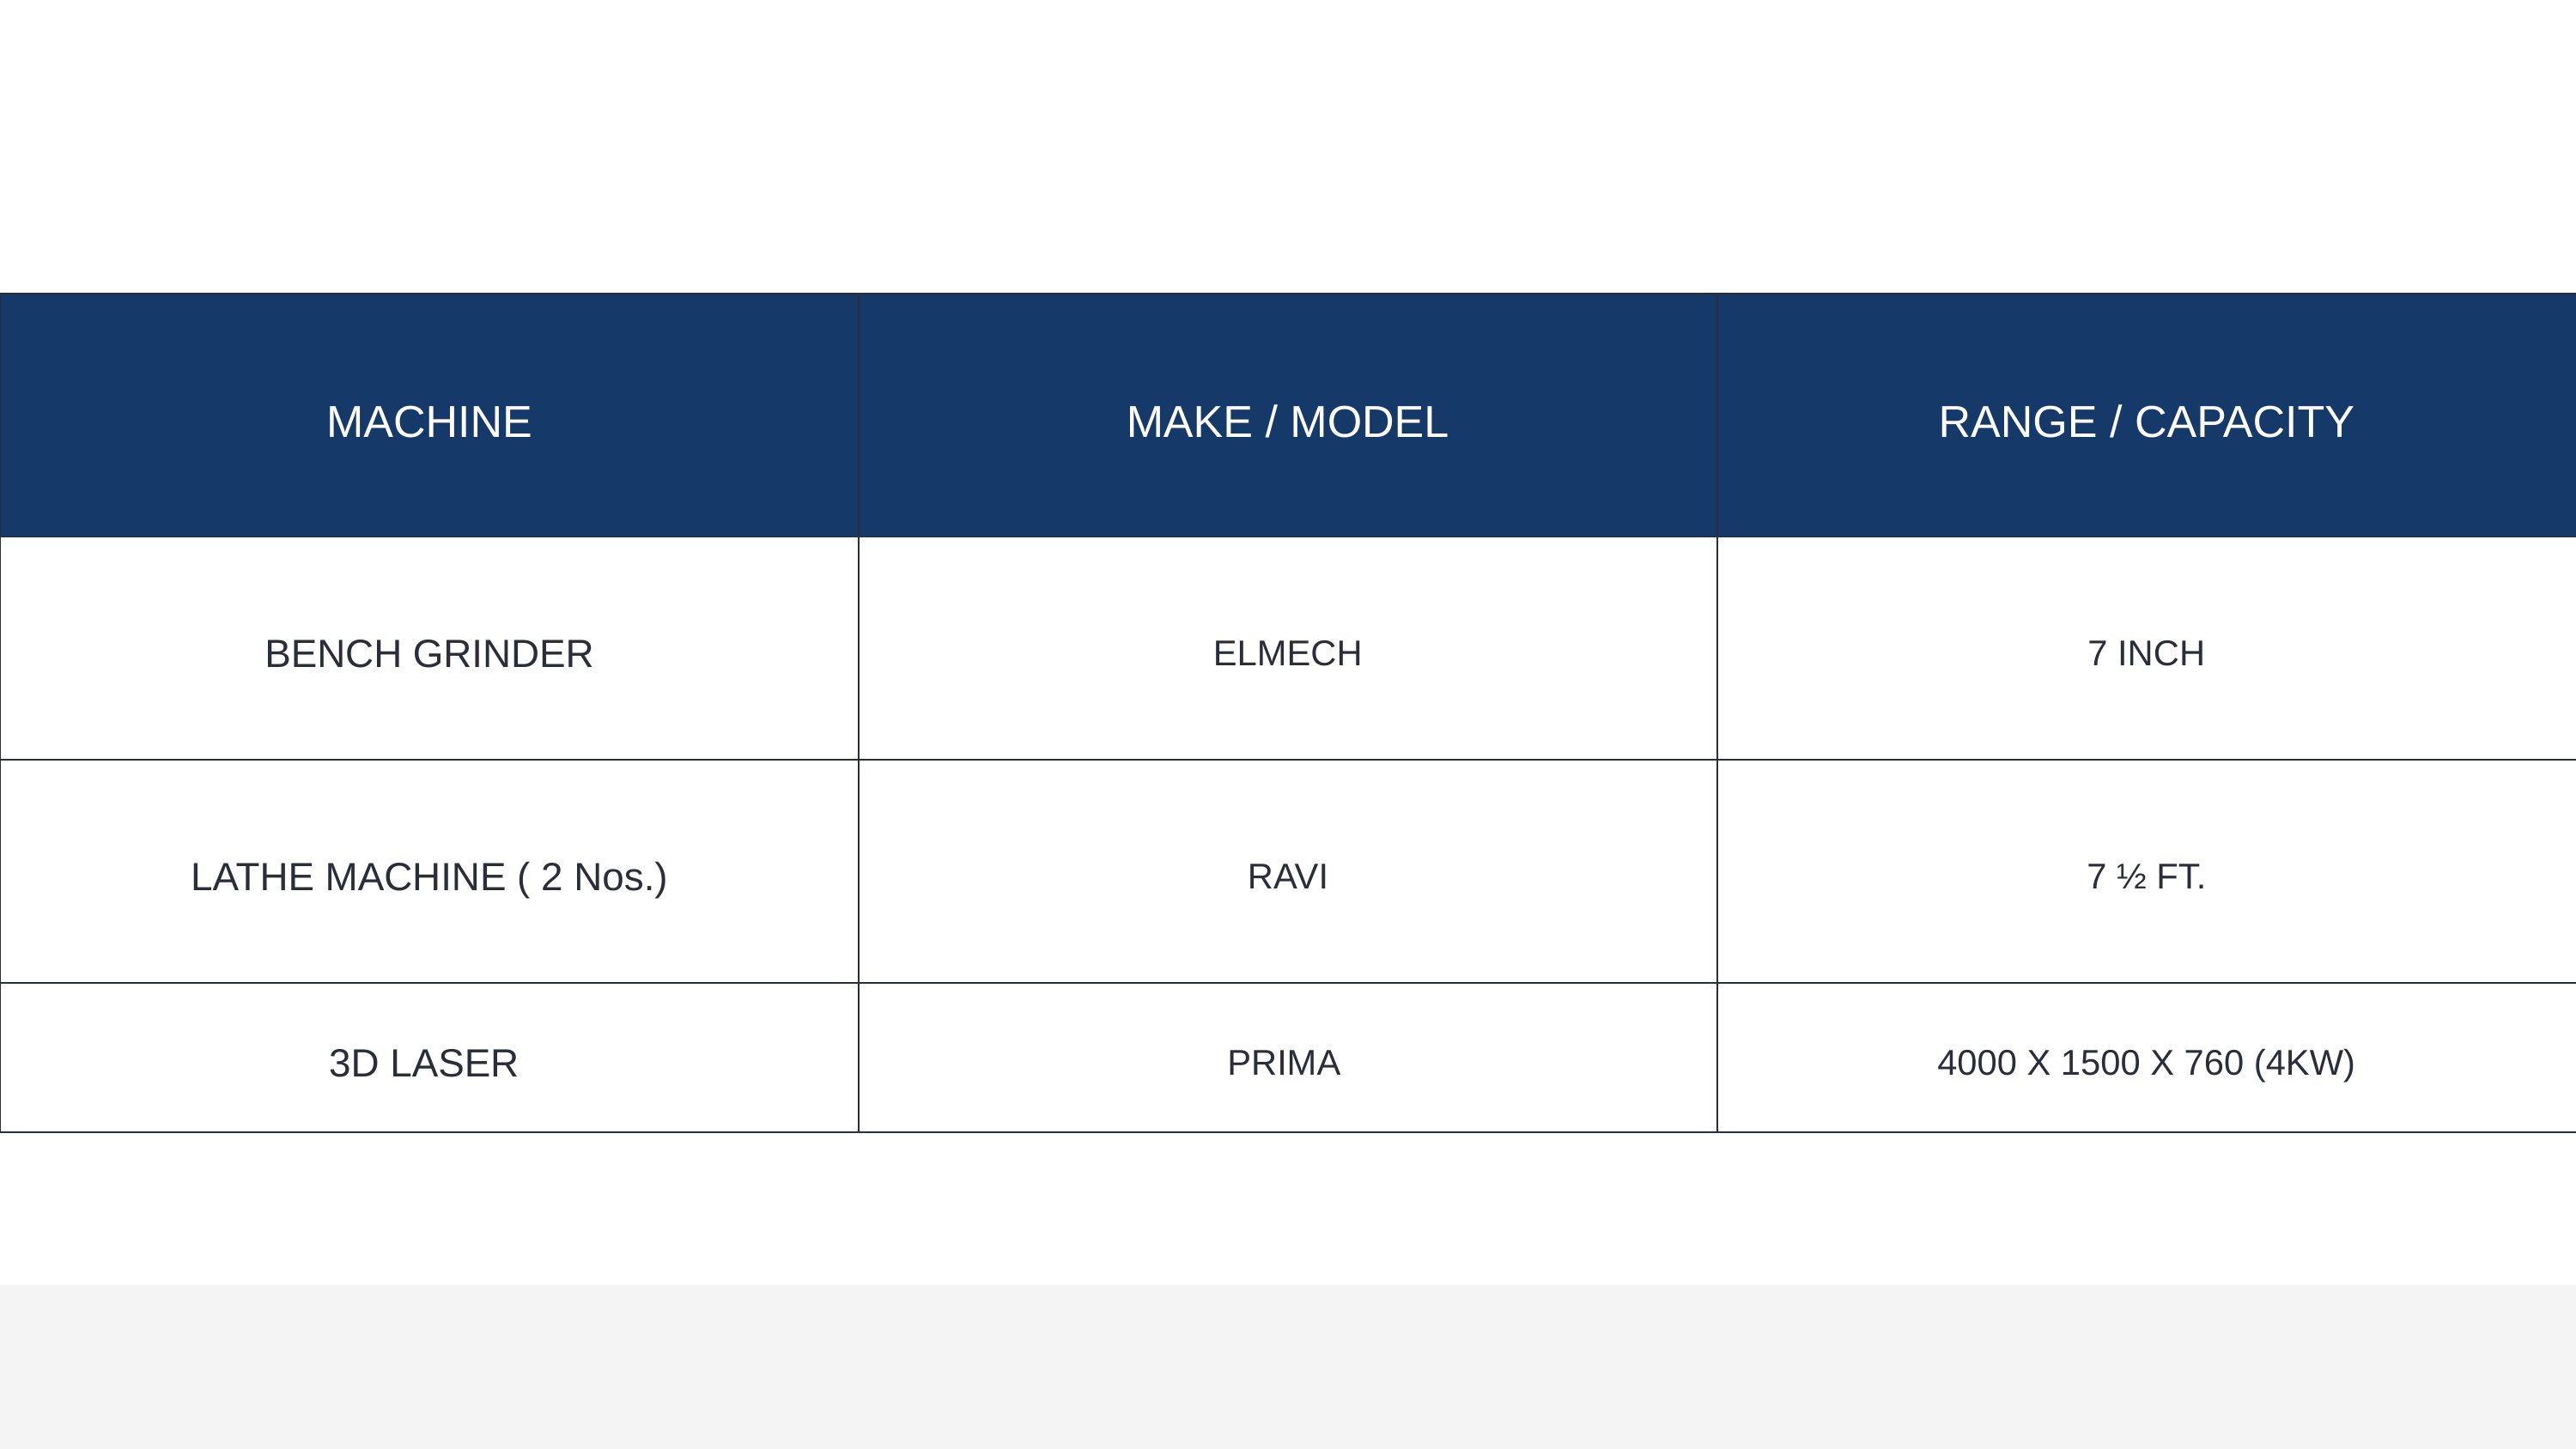

| MACHINE | MAKE / MODEL | RANGE / CAPACITY |
| --- | --- | --- |
| BENCH GRINDER | ELMECH | 7 INCH |
| LATHE MACHINE ( 2 Nos.) | RAVI | 7 ½ FT. |
| 3D LASER | PRIMA | 4000 X 1500 X 760 (4KW) |